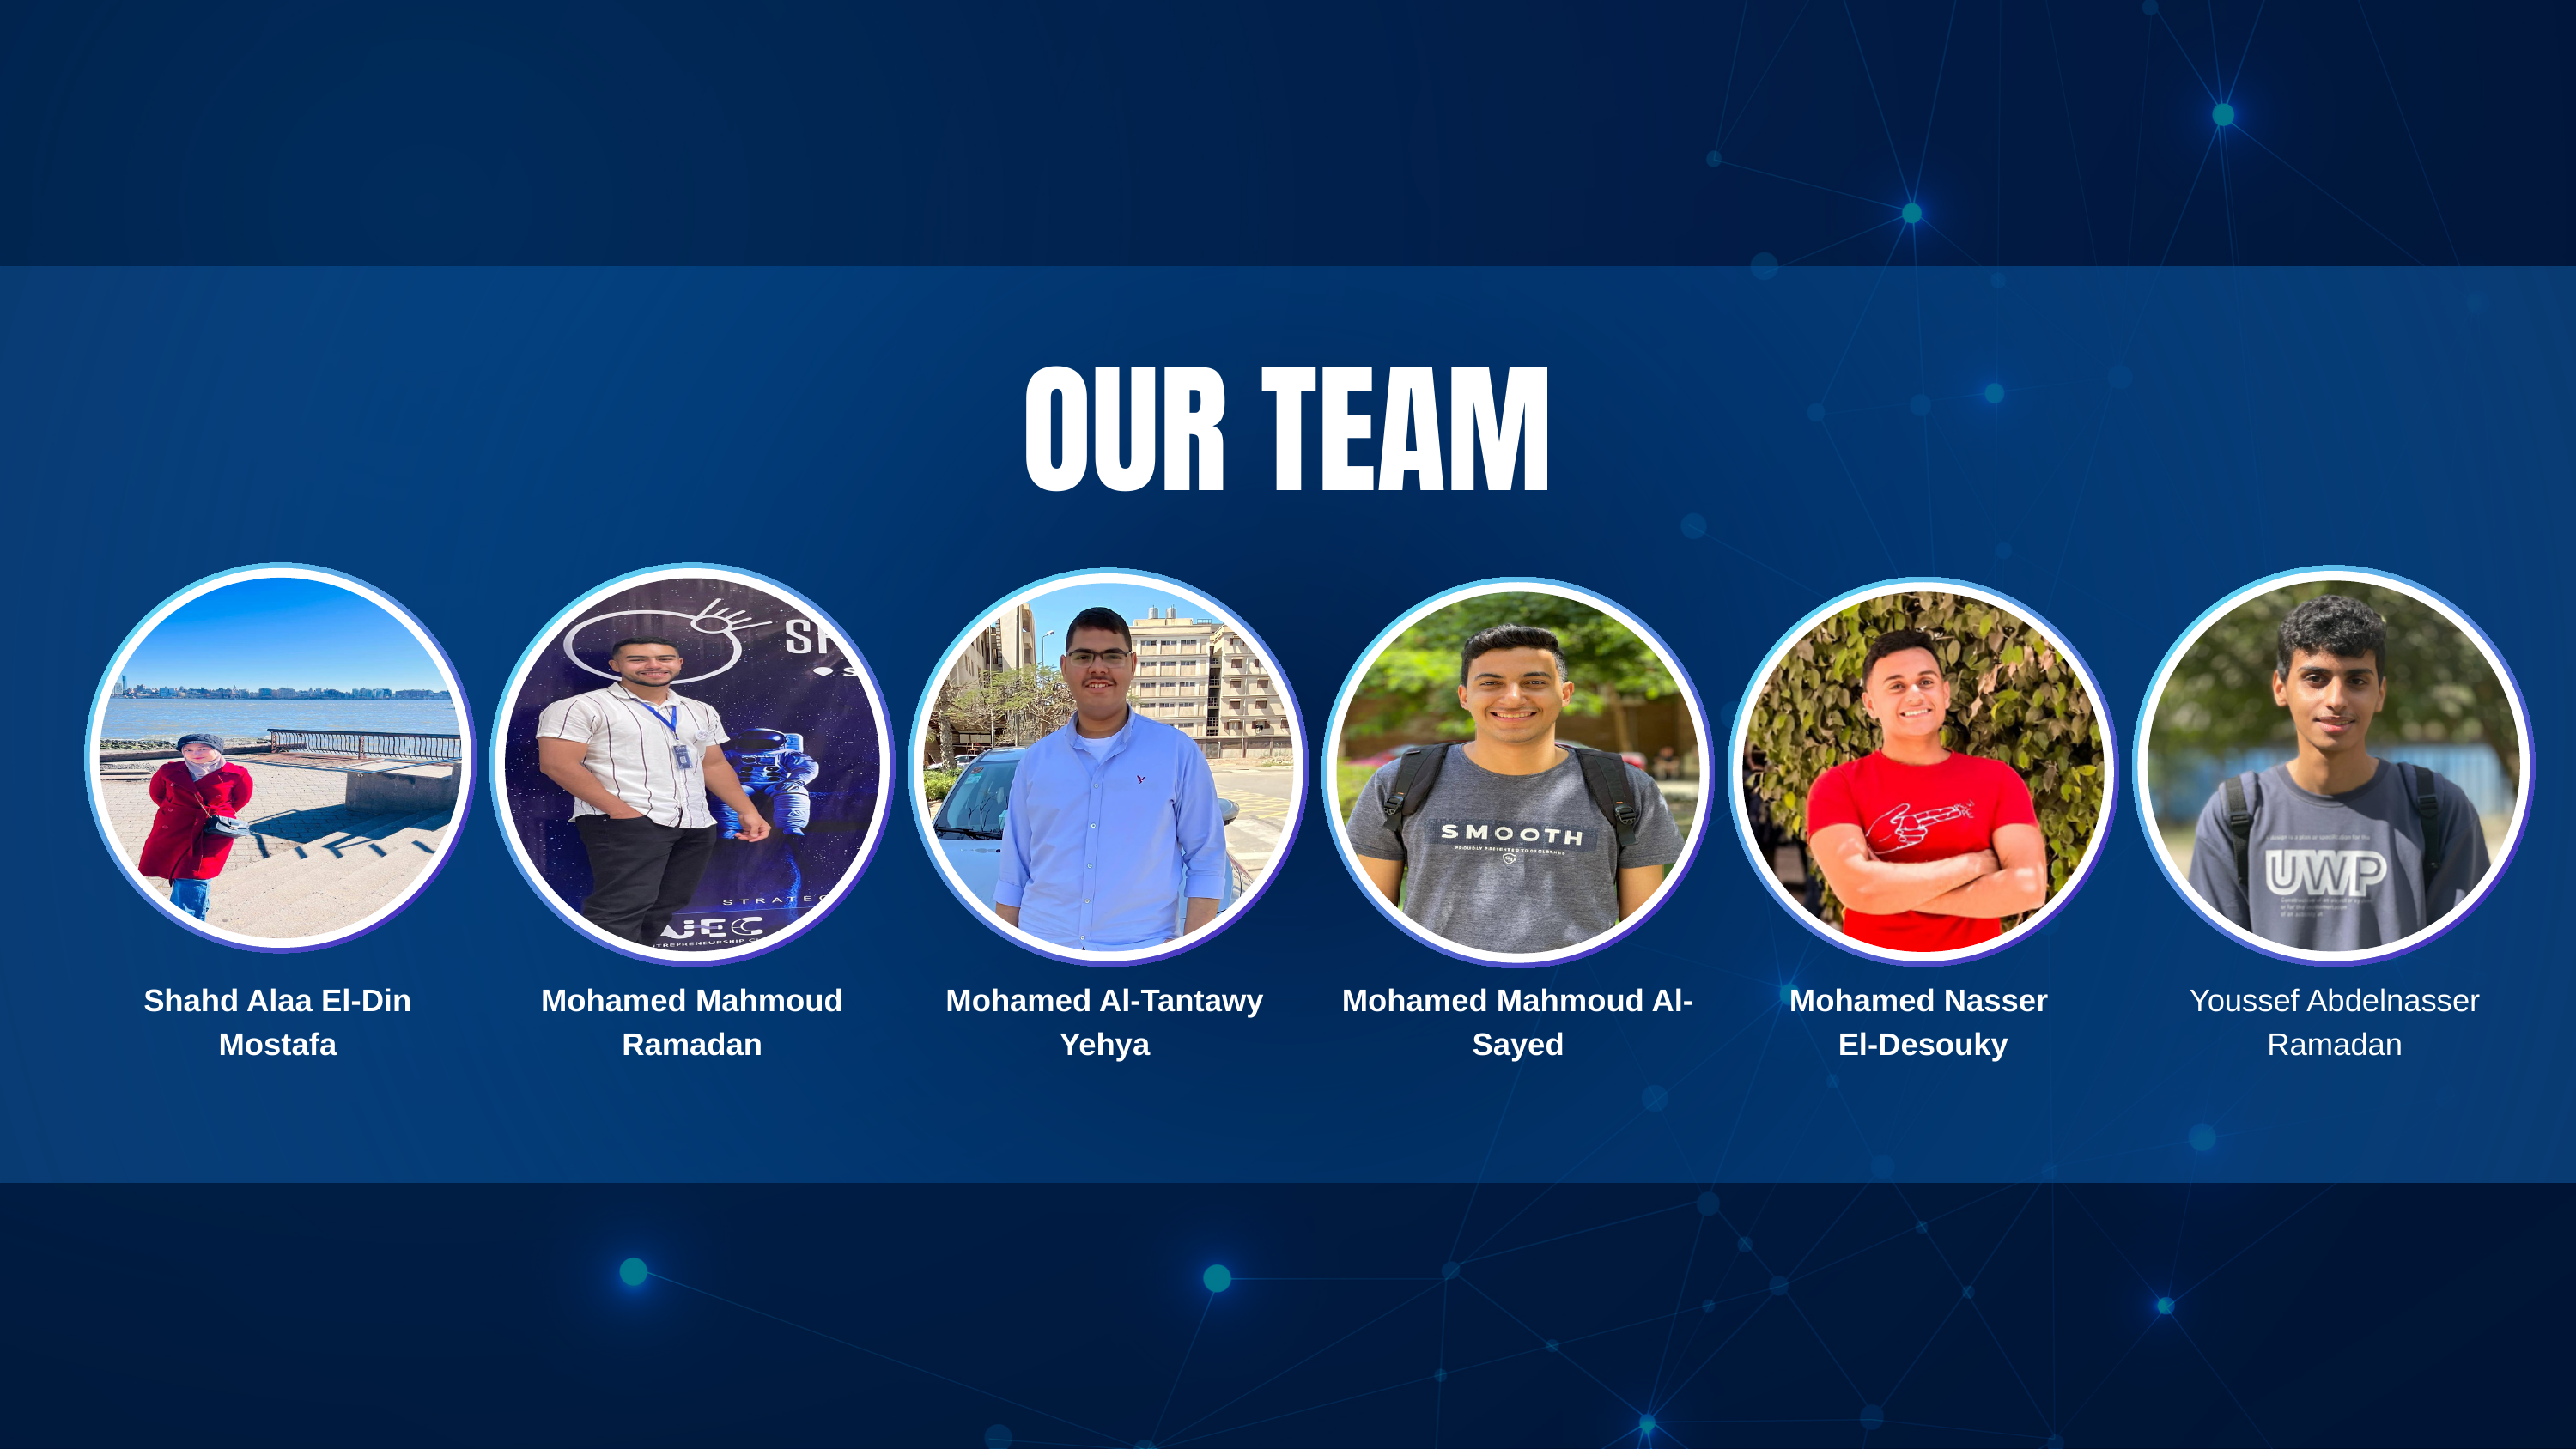

OUR TEAM

Shahd Alaa El-Din Mostafa
Mohamed Mahmoud Ramadan
Mohamed Al-Tantawy Yehya
Mohamed Mahmoud Al-Sayed
Mohamed Nasser
El-Desouky
Youssef Abdelnasser Ramadan